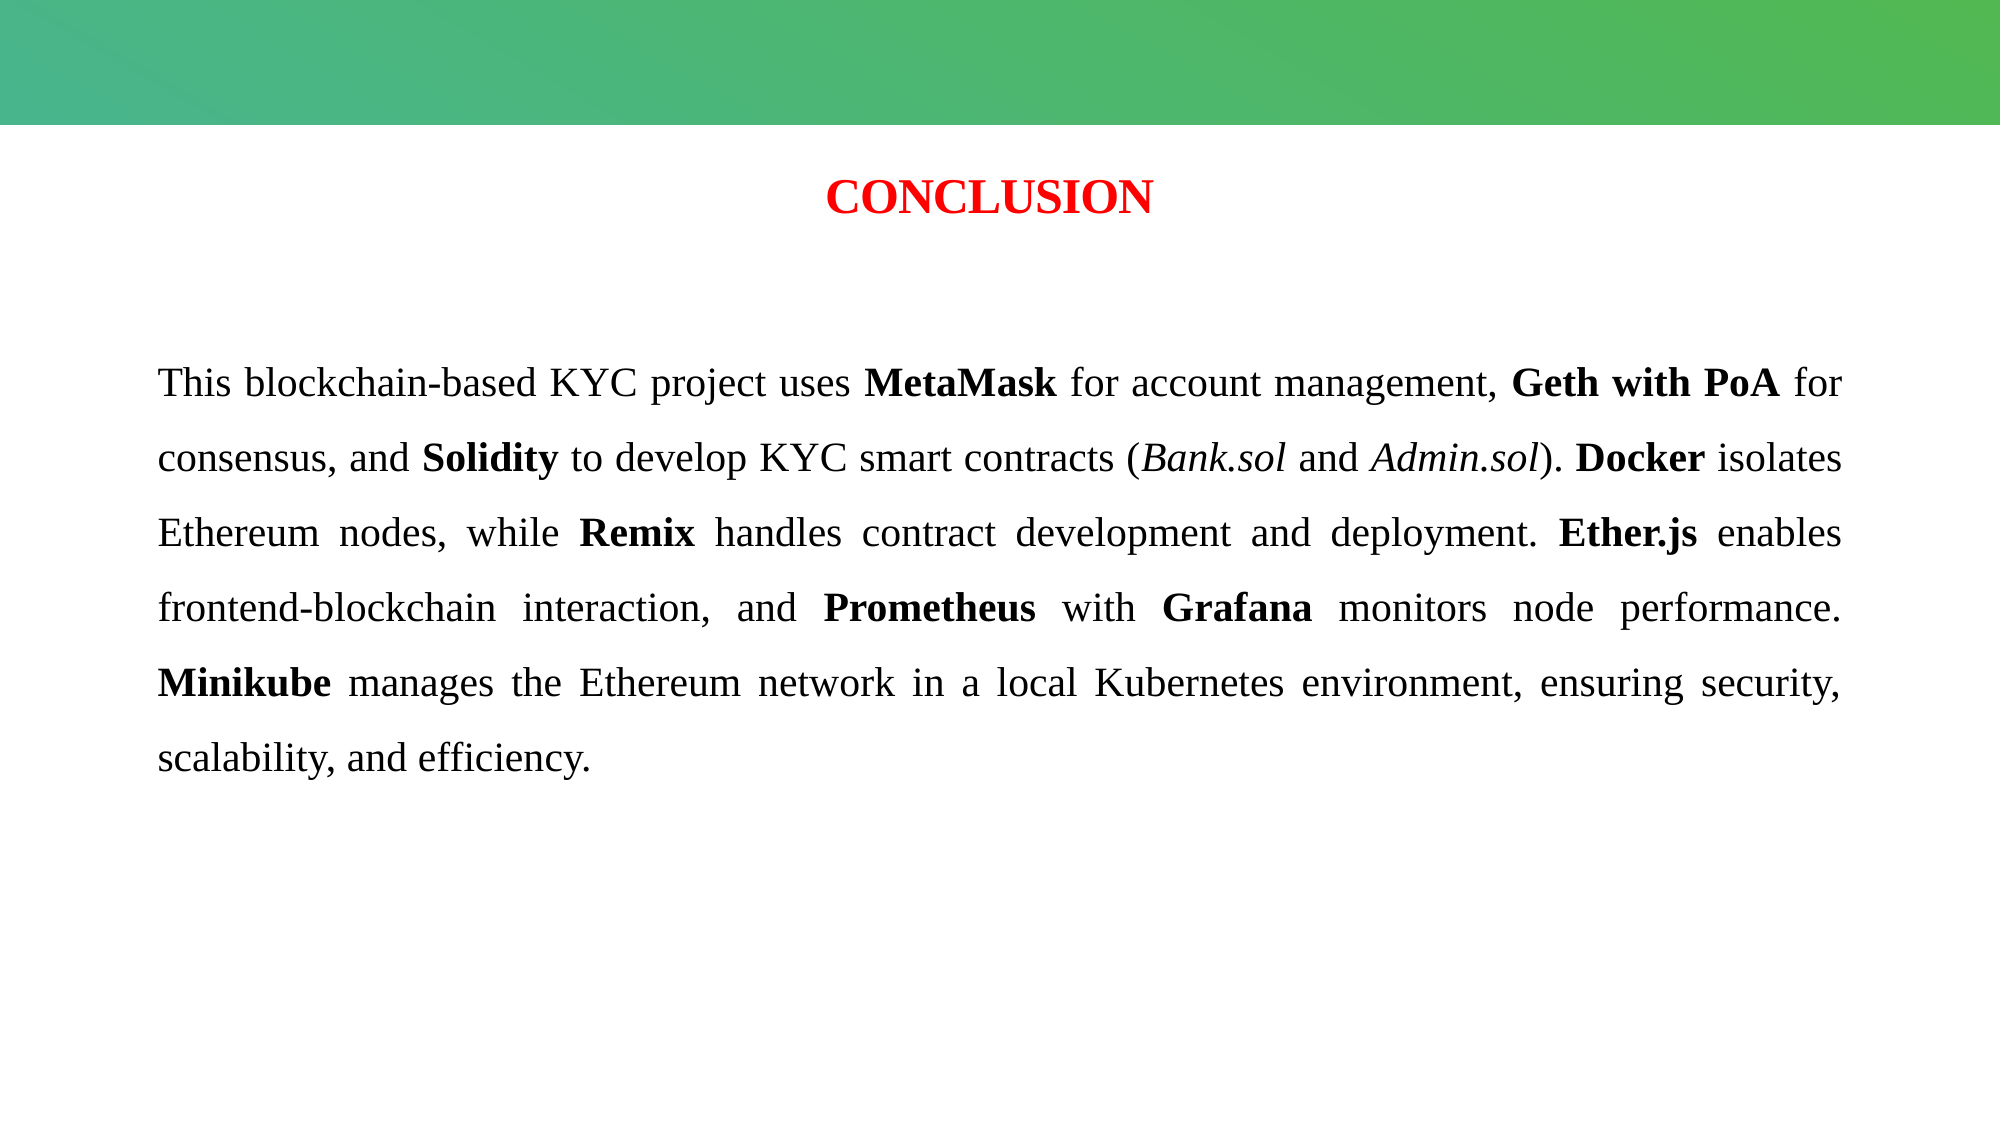

# CONCLUSION
This blockchain-based KYC project uses MetaMask for account management, Geth with PoA for consensus, and Solidity to develop KYC smart contracts (Bank.sol and Admin.sol). Docker isolates Ethereum nodes, while Remix handles contract development and deployment. Ether.js enables frontend-blockchain interaction, and Prometheus with Grafana monitors node performance. Minikube manages the Ethereum network in a local Kubernetes environment, ensuring security, scalability, and efficiency.